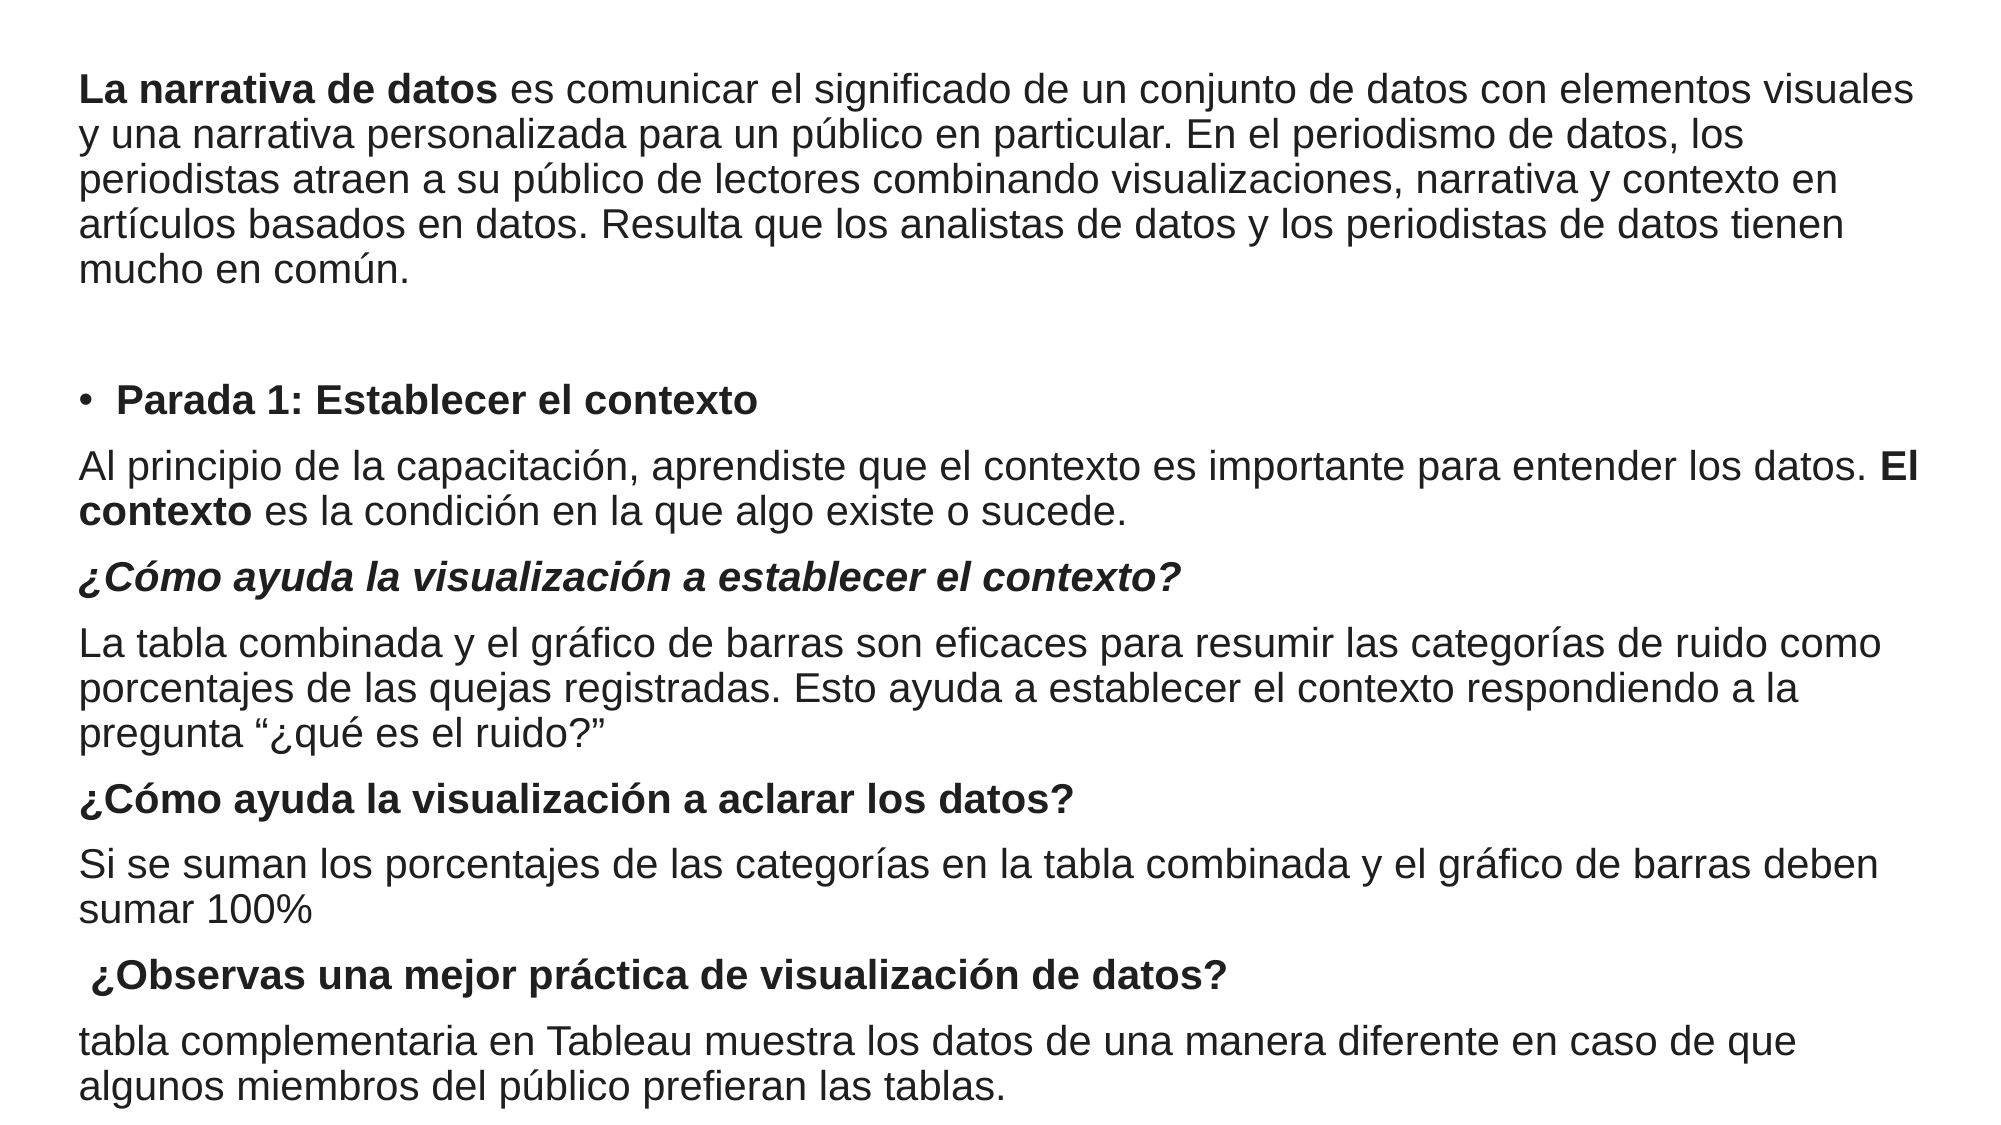

La narrativa de datos es comunicar el significado de un conjunto de datos con elementos visuales y una narrativa personalizada para un público en particular. En el periodismo de datos, los periodistas atraen a su público de lectores combinando visualizaciones, narrativa y contexto en artículos basados en datos. Resulta que los analistas de datos y los periodistas de datos tienen mucho en común.

Parada 1: Establecer el contexto
Al principio de la capacitación, aprendiste que el contexto es importante para entender los datos. El contexto es la condición en la que algo existe o sucede.
¿Cómo ayuda la visualización a establecer el contexto?
La tabla combinada y el gráfico de barras son eficaces para resumir las categorías de ruido como porcentajes de las quejas registradas. Esto ayuda a establecer el contexto respondiendo a la pregunta “¿qué es el ruido?”
¿Cómo ayuda la visualización a aclarar los datos?
Si se suman los porcentajes de las categorías en la tabla combinada y el gráfico de barras deben sumar 100%
 ¿Observas una mejor práctica de visualización de datos?
tabla complementaria en Tableau muestra los datos de una manera diferente en caso de que algunos miembros del público prefieran las tablas.